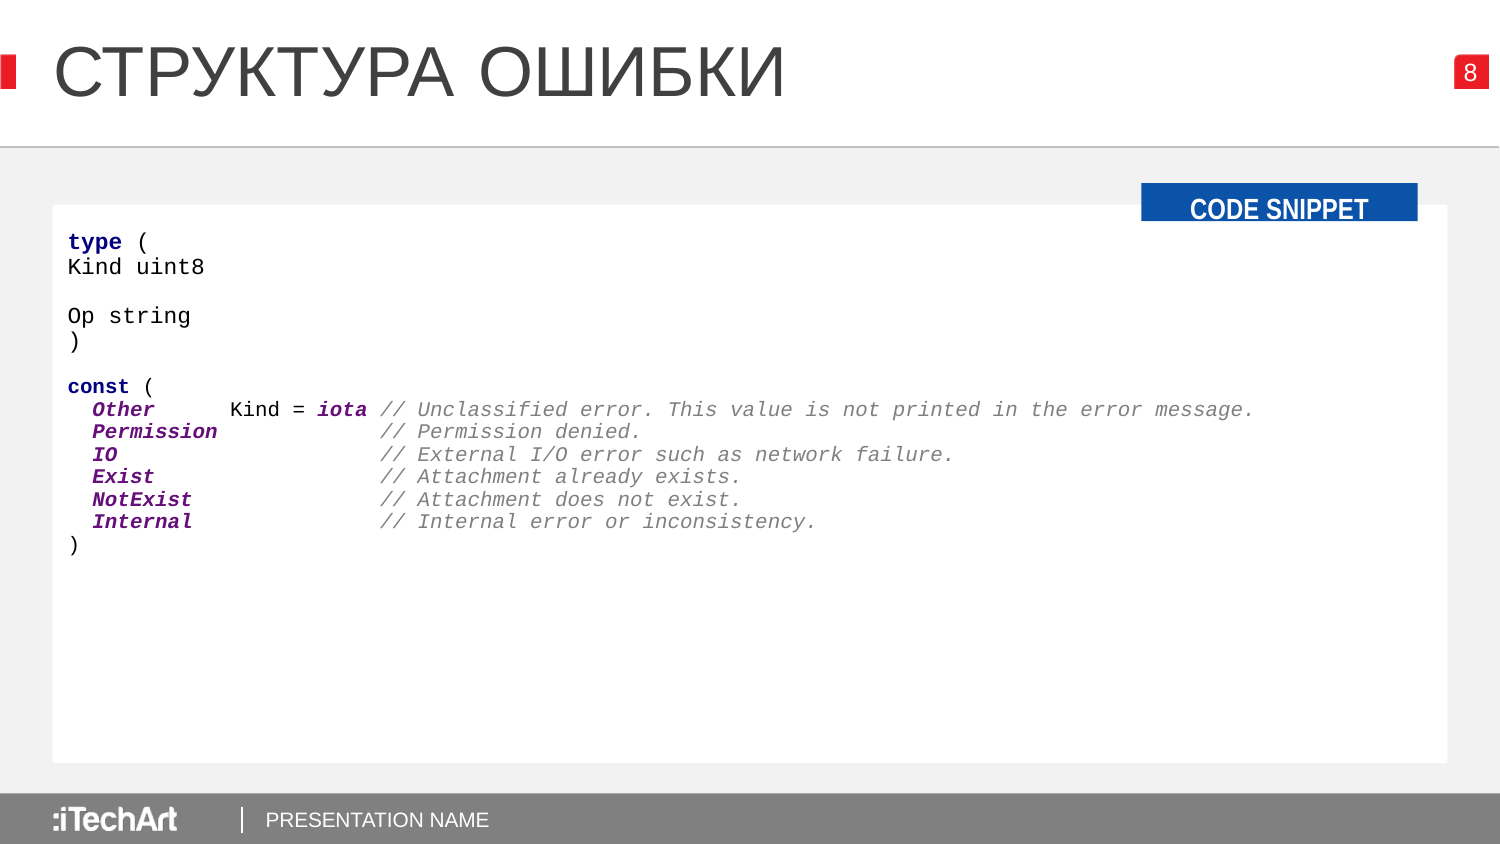

# СТРУКТУРА ОШИБКИ
CODE SNIPPET
type (
Kind uint8

Op string
)

const (
  Other      Kind = iota // Unclassified error. This value is not printed in the error message.
  Permission             // Permission denied.
  IO                     // External I/O error such as network failure.
  Exist                  // Attachment already exists.
  NotExist               // Attachment does not exist.
  Internal               // Internal error or inconsistency.
)

PRESENTATION NAME